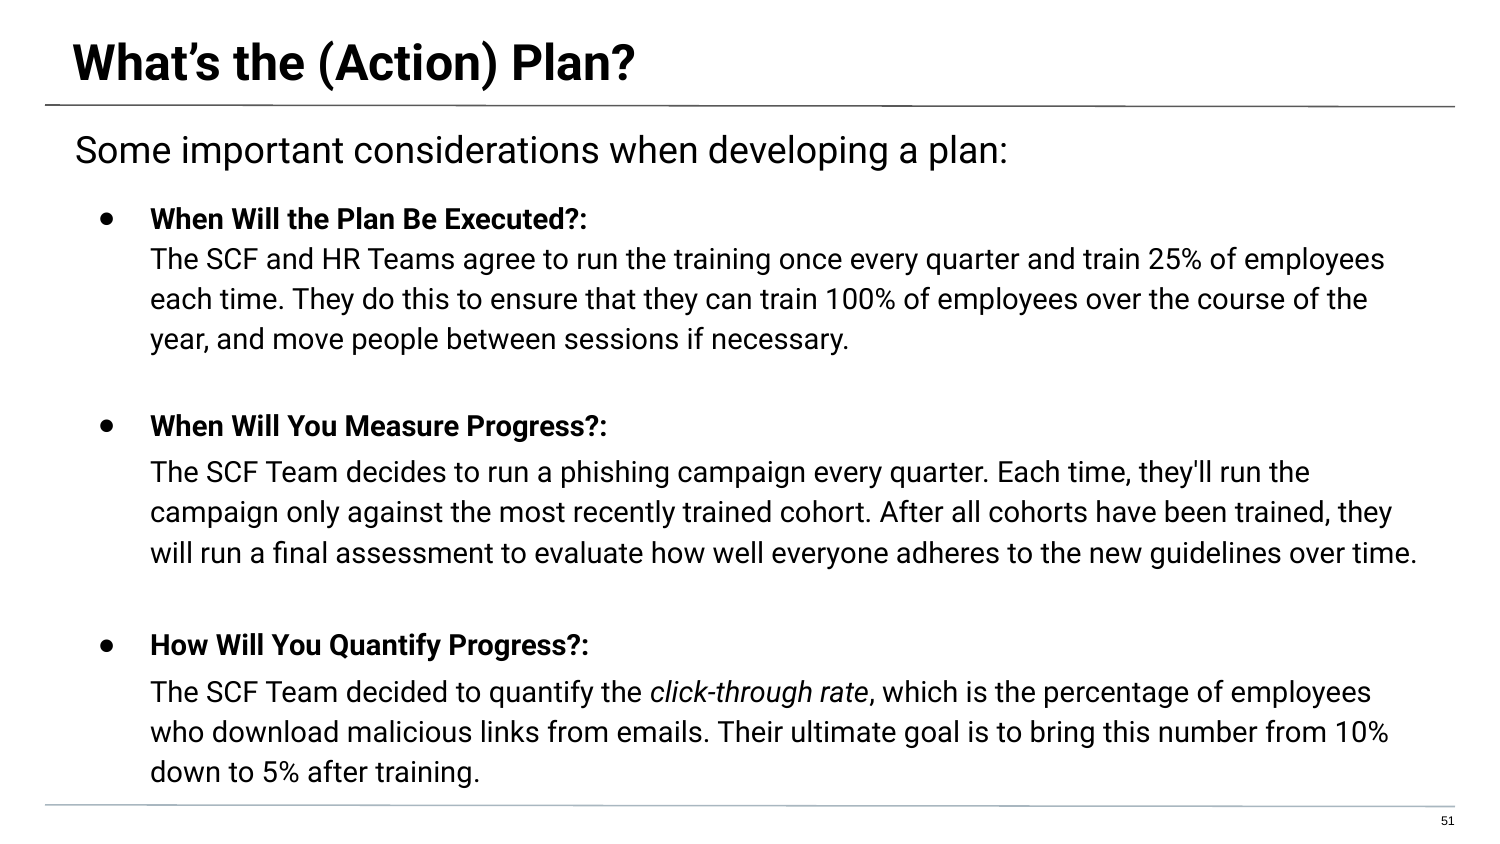

# What’s the (Action) Plan?
Some important considerations when developing a plan:
When Will the Plan Be Executed?:
The SCF and HR Teams agree to run the training once every quarter and train 25% of employees each time. They do this to ensure that they can train 100% of employees over the course of the year, and move people between sessions if necessary.

When Will You Measure Progress?:
The SCF Team decides to run a phishing campaign every quarter. Each time, they'll run the campaign only against the most recently trained cohort. After all cohorts have been trained, they will run a final assessment to evaluate how well everyone adheres to the new guidelines over time.

How Will You Quantify Progress?:
The SCF Team decided to quantify the click-through rate, which is the percentage of employees who download malicious links from emails. Their ultimate goal is to bring this number from 10% down to 5% after training.

51